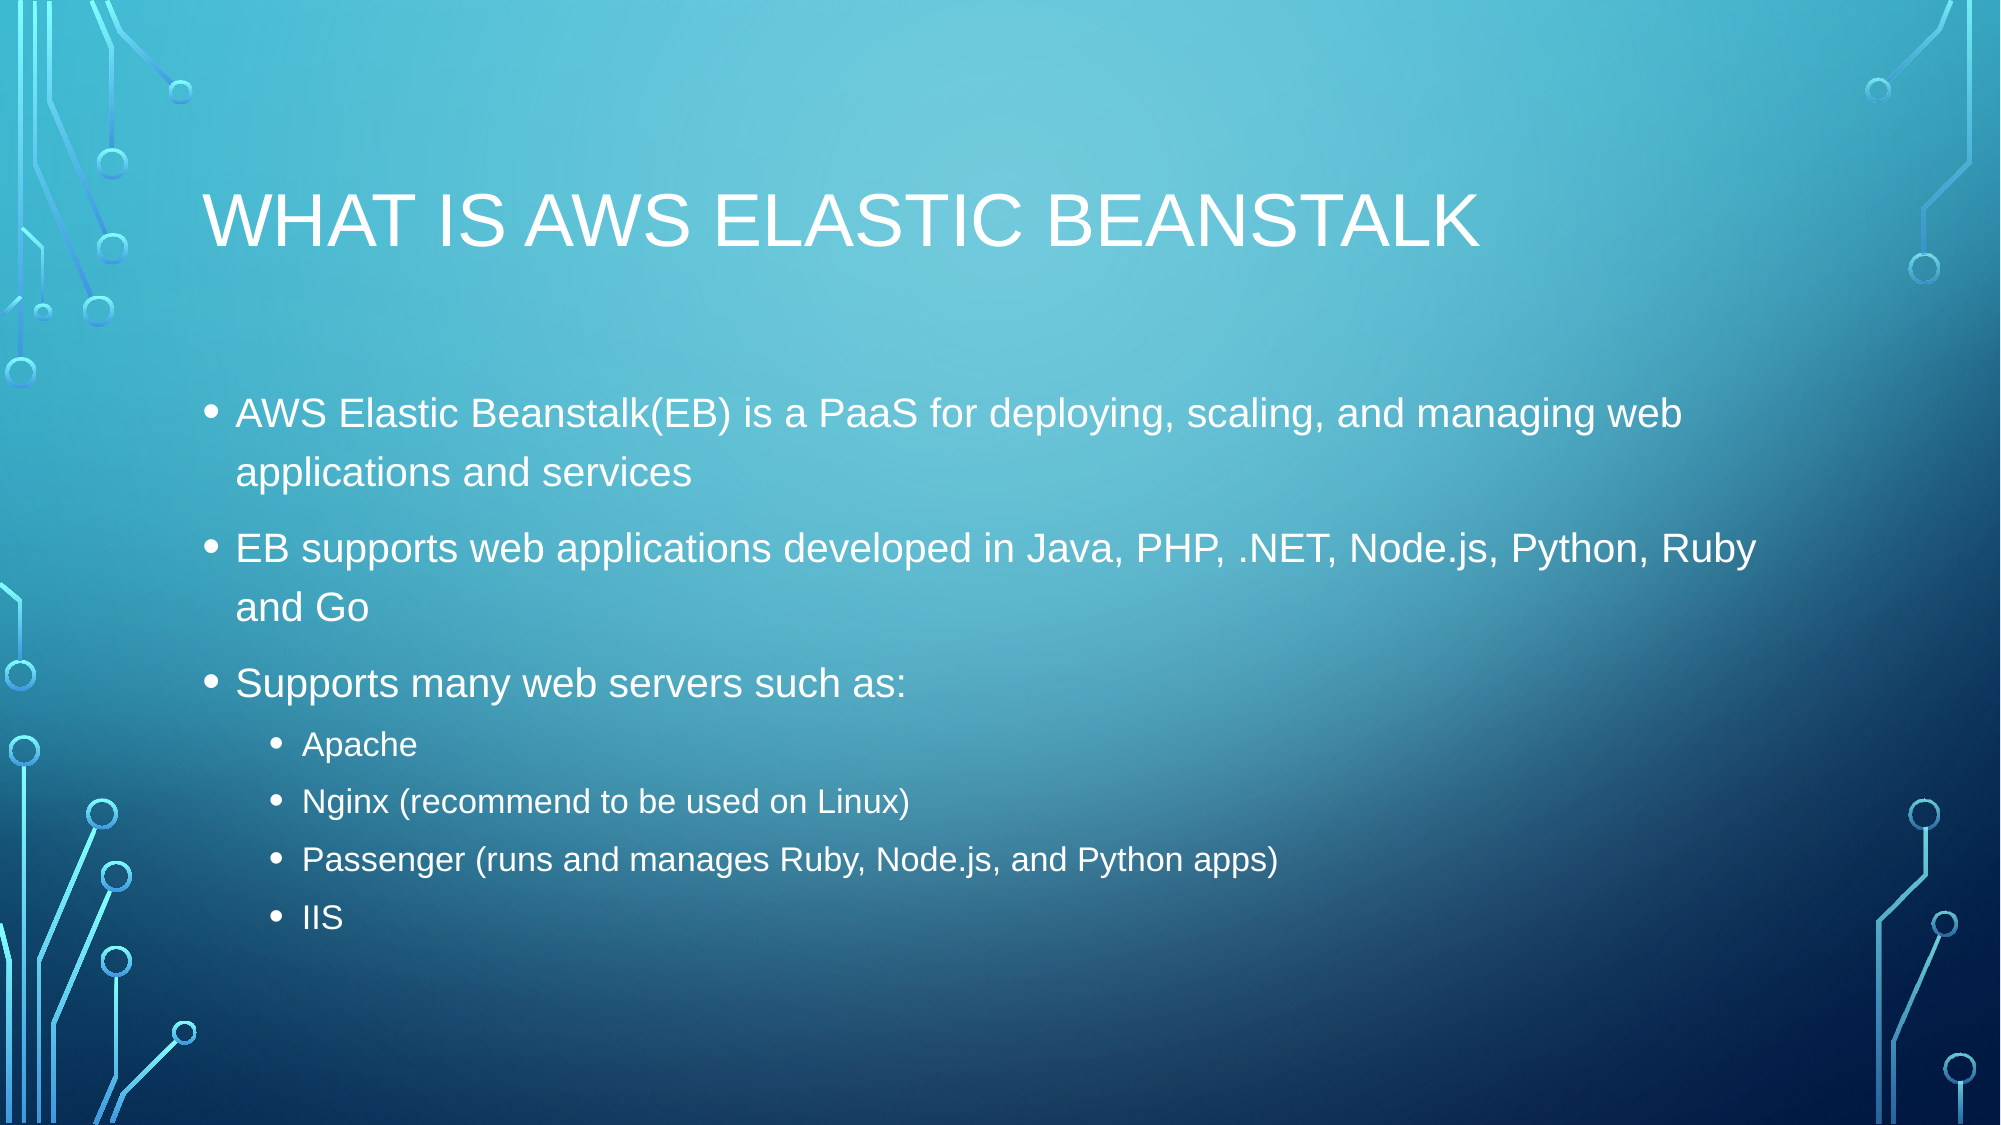

# What is AWS Elastic Beanstalk
AWS Elastic Beanstalk(EB) is a PaaS for deploying, scaling, and managing web applications and services
EB supports web applications developed in Java, PHP, .NET, Node.js, Python, Ruby and Go
Supports many web servers such as:
Apache
Nginx (recommend to be used on Linux)
Passenger (runs and manages Ruby, Node.js, and Python apps)
IIS